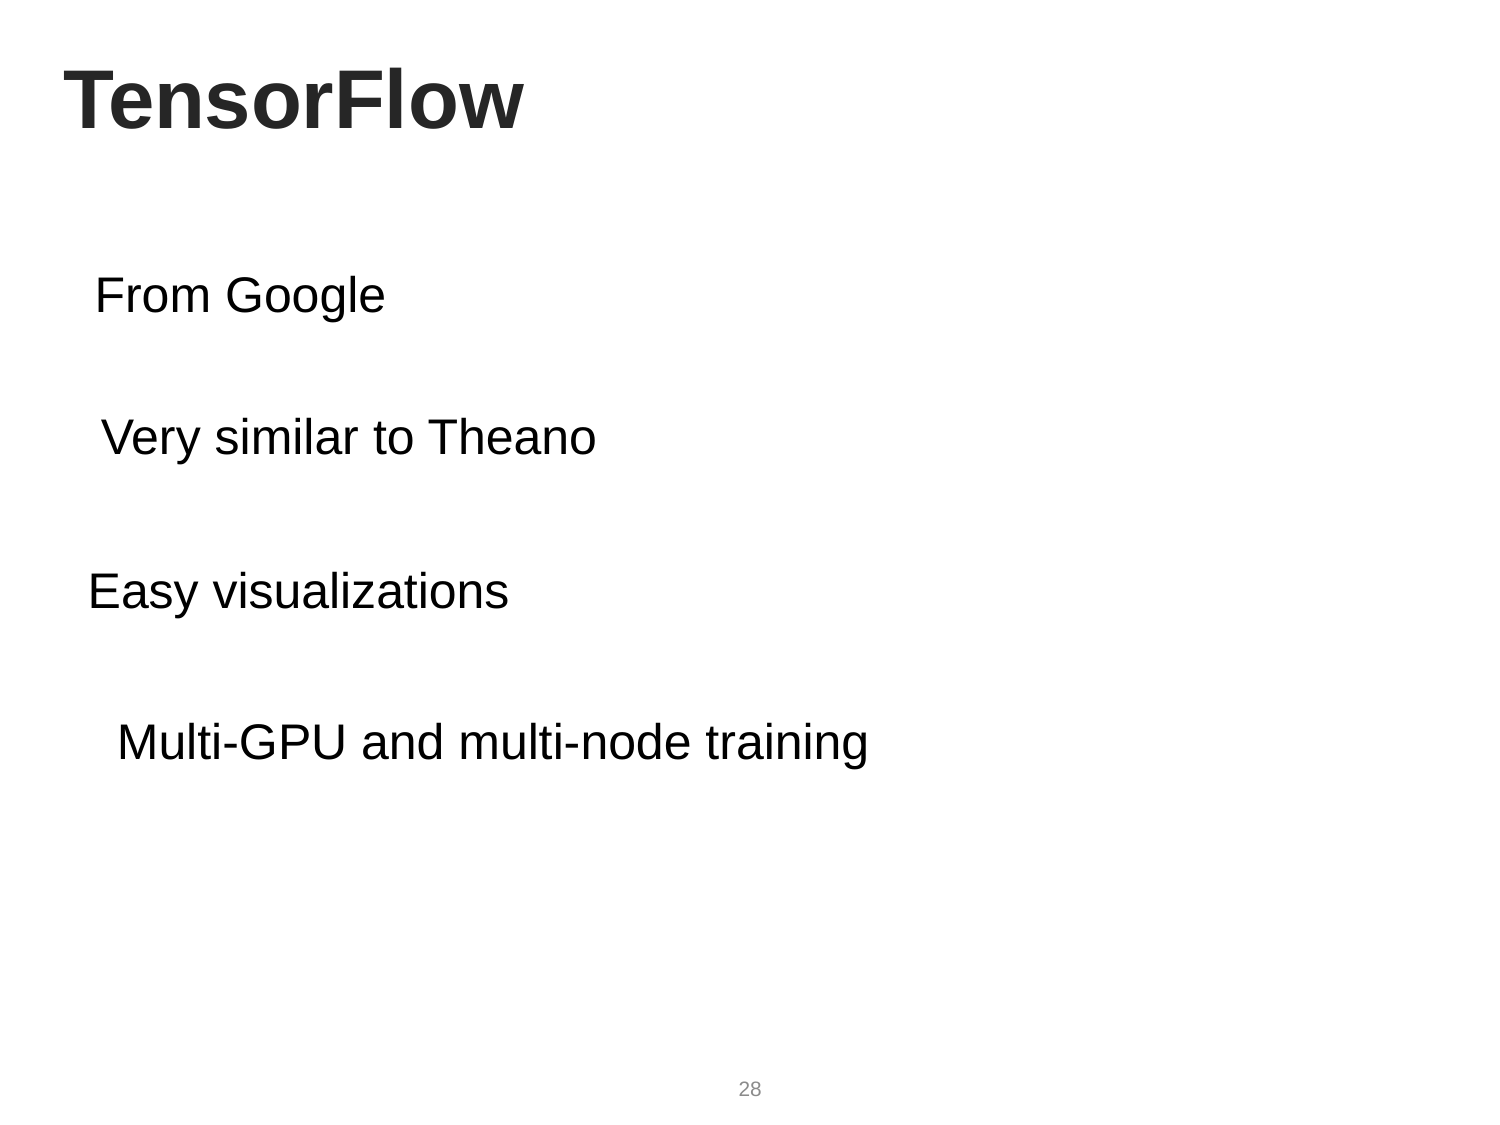

# TensorFlow
From Google
Very similar to Theano
Easy visualizations
Multi-GPU and multi-node training
28